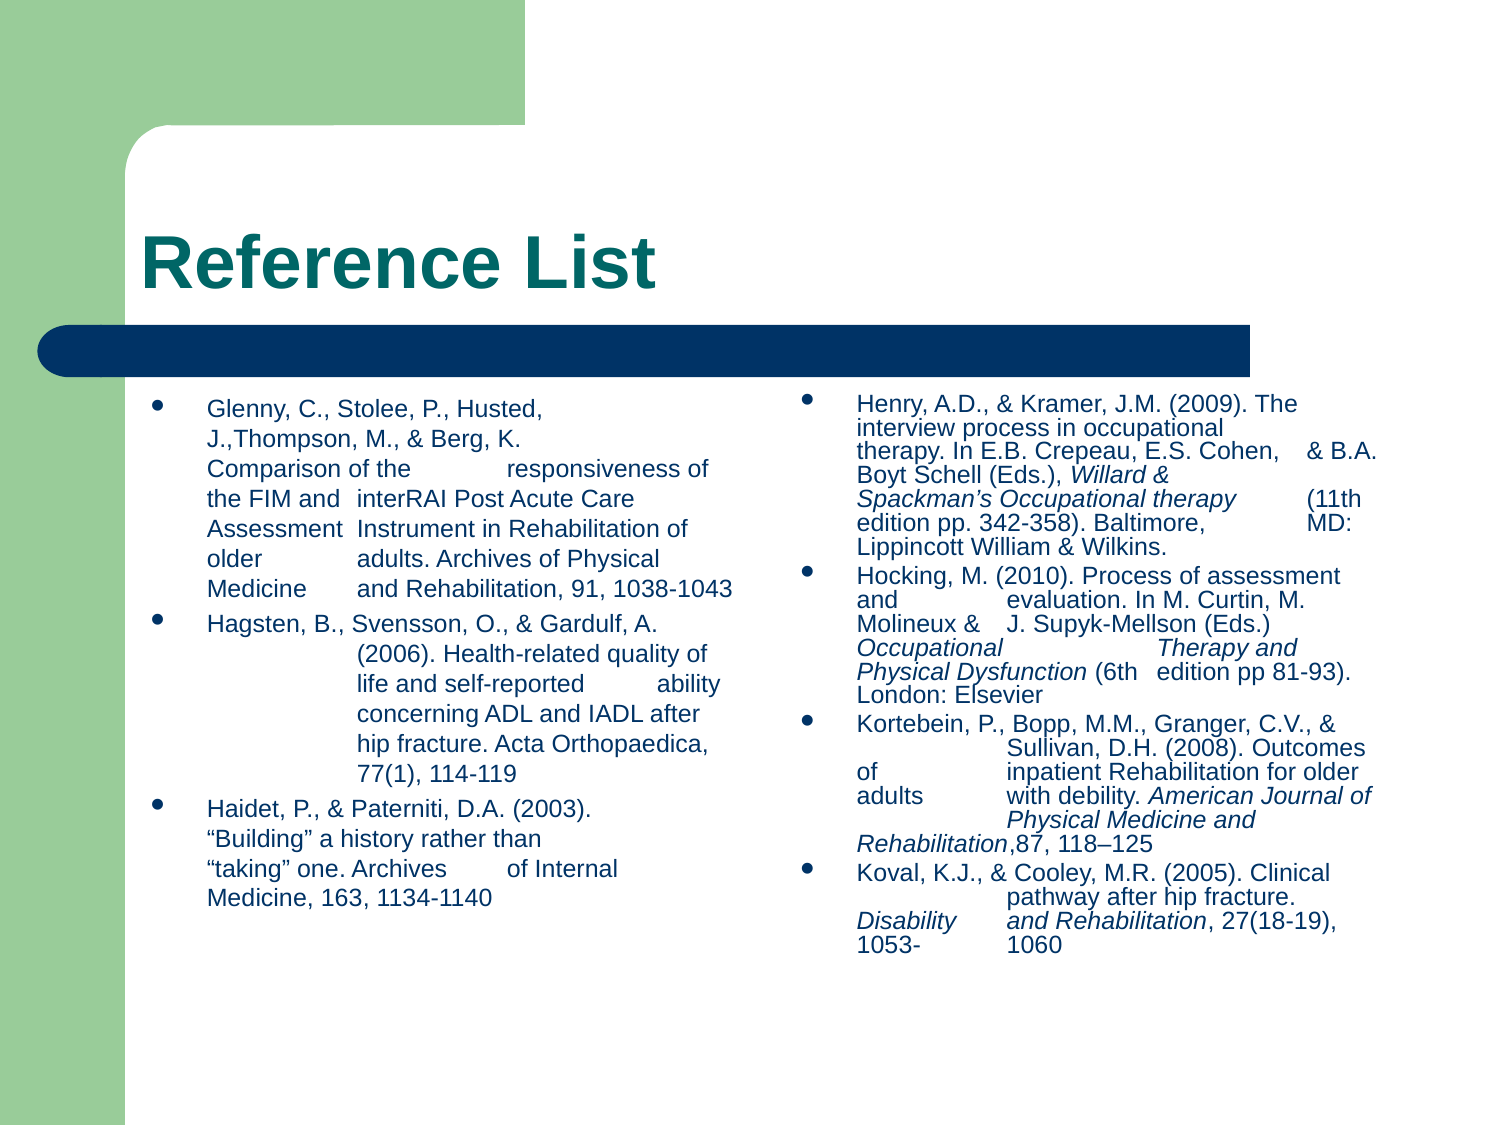

Reference List
Glenny, C., Stolee, P., Husted,	J.,Thompson, M., & Berg, K. 	Comparison of the 	responsiveness of the FIM and 	interRAI Post Acute Care 	Assessment 	Instrument in Rehabilitation of older 	adults. Archives of Physical Medicine 	and Rehabilitation, 91, 1038-1043
Hagsten, B., Svensson, O., & Gardulf, A. 	(2006). Health-related quality of 	life and self-reported 	ability 	concerning ADL and IADL after 	hip fracture. Acta Orthopaedica, 	77(1), 114-119
Haidet, P., & Paterniti, D.A. (2003). 	“Building” a history rather than 	“taking” one. Archives 	of Internal 	Medicine, 163, 1134-1140

Henry, A.D., & Kramer, J.M. (2009). The 	interview process in occupational 	therapy. In E.B. Crepeau, E.S. Cohen, 	& B.A. Boyt Schell (Eds.), Willard & 	Spackman’s Occupational therapy 	(11th edition pp. 342-358). Baltimore, 	MD: Lippincott William & Wilkins.
Hocking, M. (2010). Process of assessment and 	evaluation. In M. Curtin, M. Molineux & 	J. Supyk-Mellson (Eds.) Occupational 	Therapy and Physical Dysfunction (6th 	edition pp 81-93). London: Elsevier
Kortebein, P., Bopp, M.M., Granger, C.V., & 	Sullivan, D.H. (2008). Outcomes of 	inpatient Rehabilitation for older adults 	with debility. American Journal of 	Physical Medicine and 	Rehabilitation,87, 118–125
Koval, K.J., & Cooley, M.R. (2005). Clinical 	pathway after hip fracture. Disability 	and Rehabilitation, 27(18-19), 1053-	1060